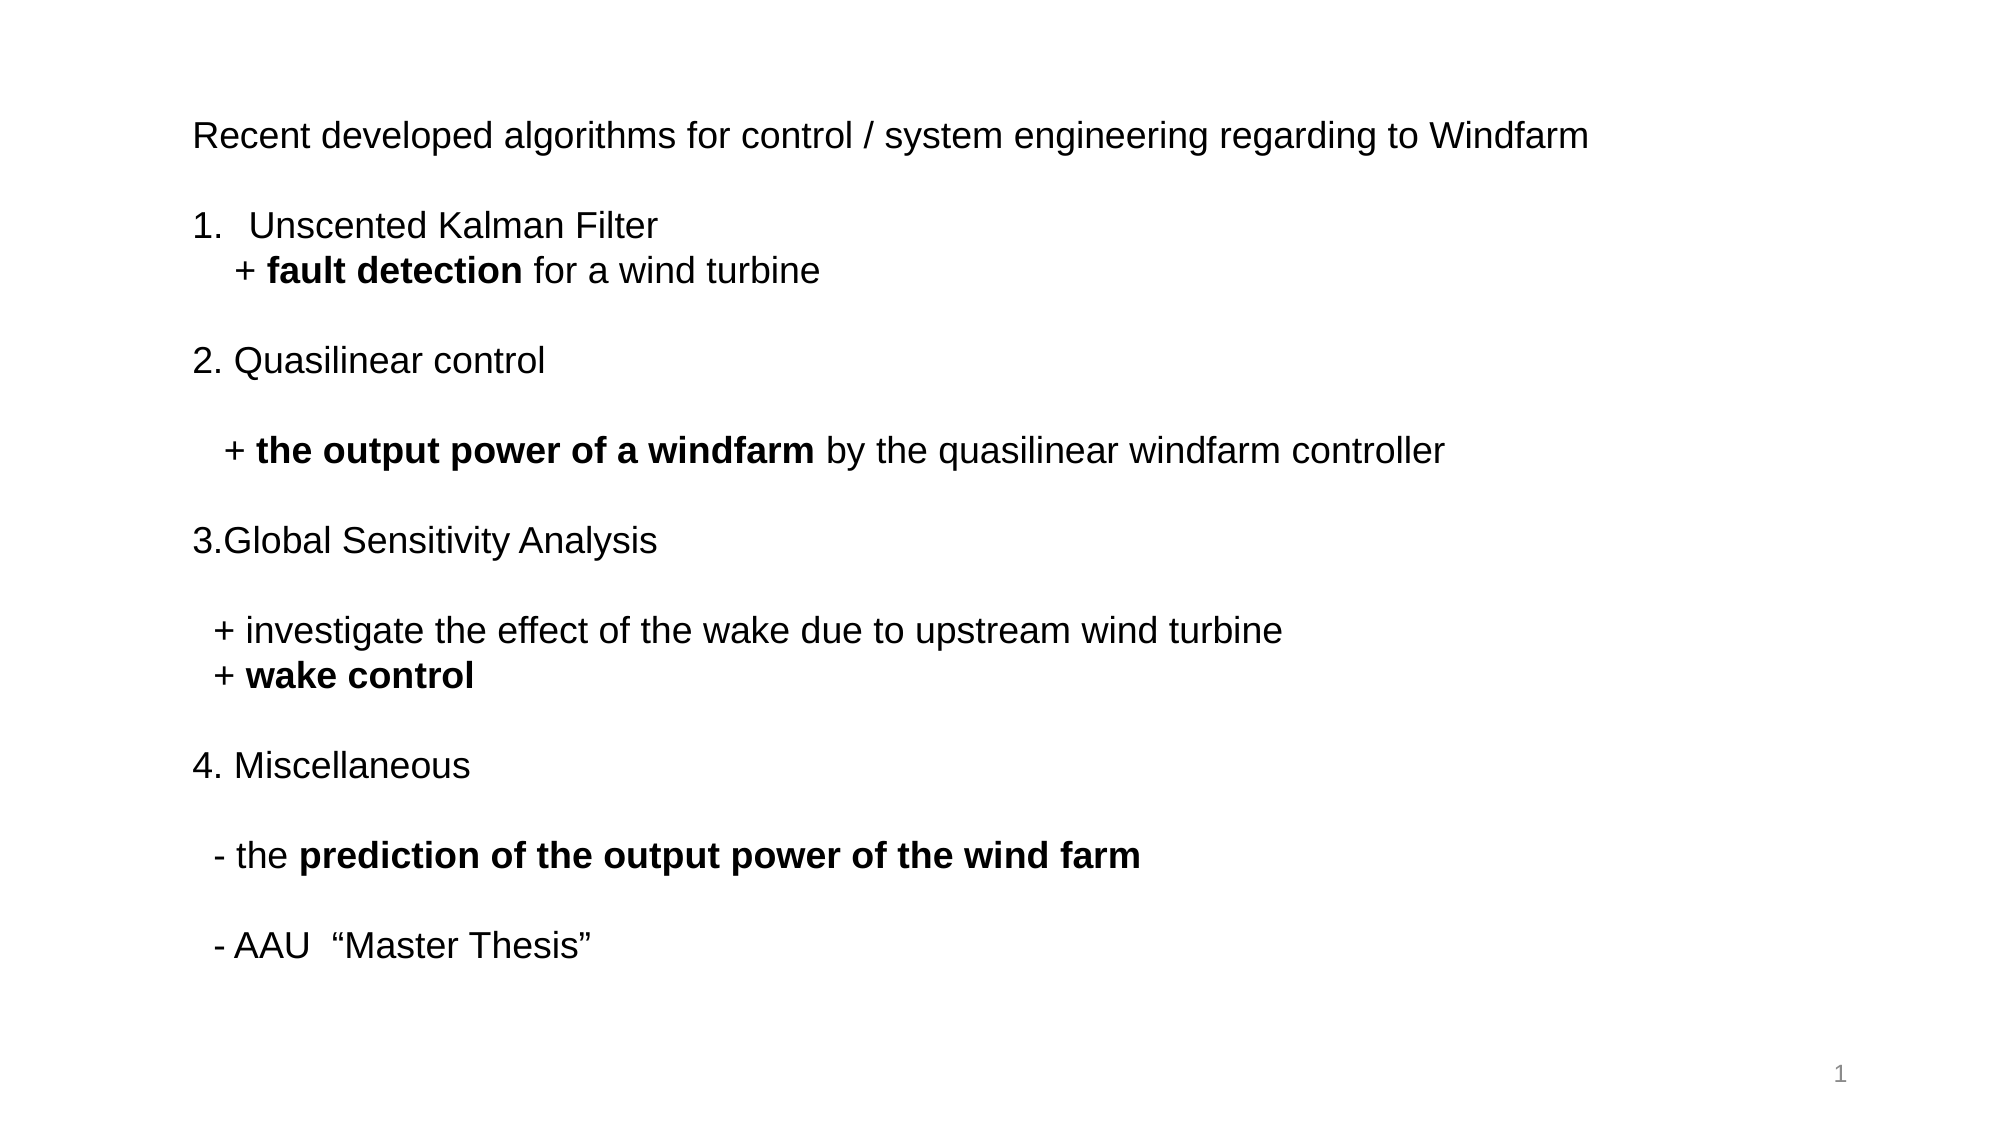

Recent developed algorithms for control / system engineering regarding to Windfarm

Unscented Kalman Filter
    + fault detection for a wind turbine

2. Quasilinear control

   + the output power of a windfarm by the quasilinear windfarm controller

3.Global Sensitivity Analysis

  + investigate the effect of the wake due to upstream wind turbine
  + wake control

4. Miscellaneous

  - the prediction of the output power of the wind farm

  - AAU  “Master Thesis”
1